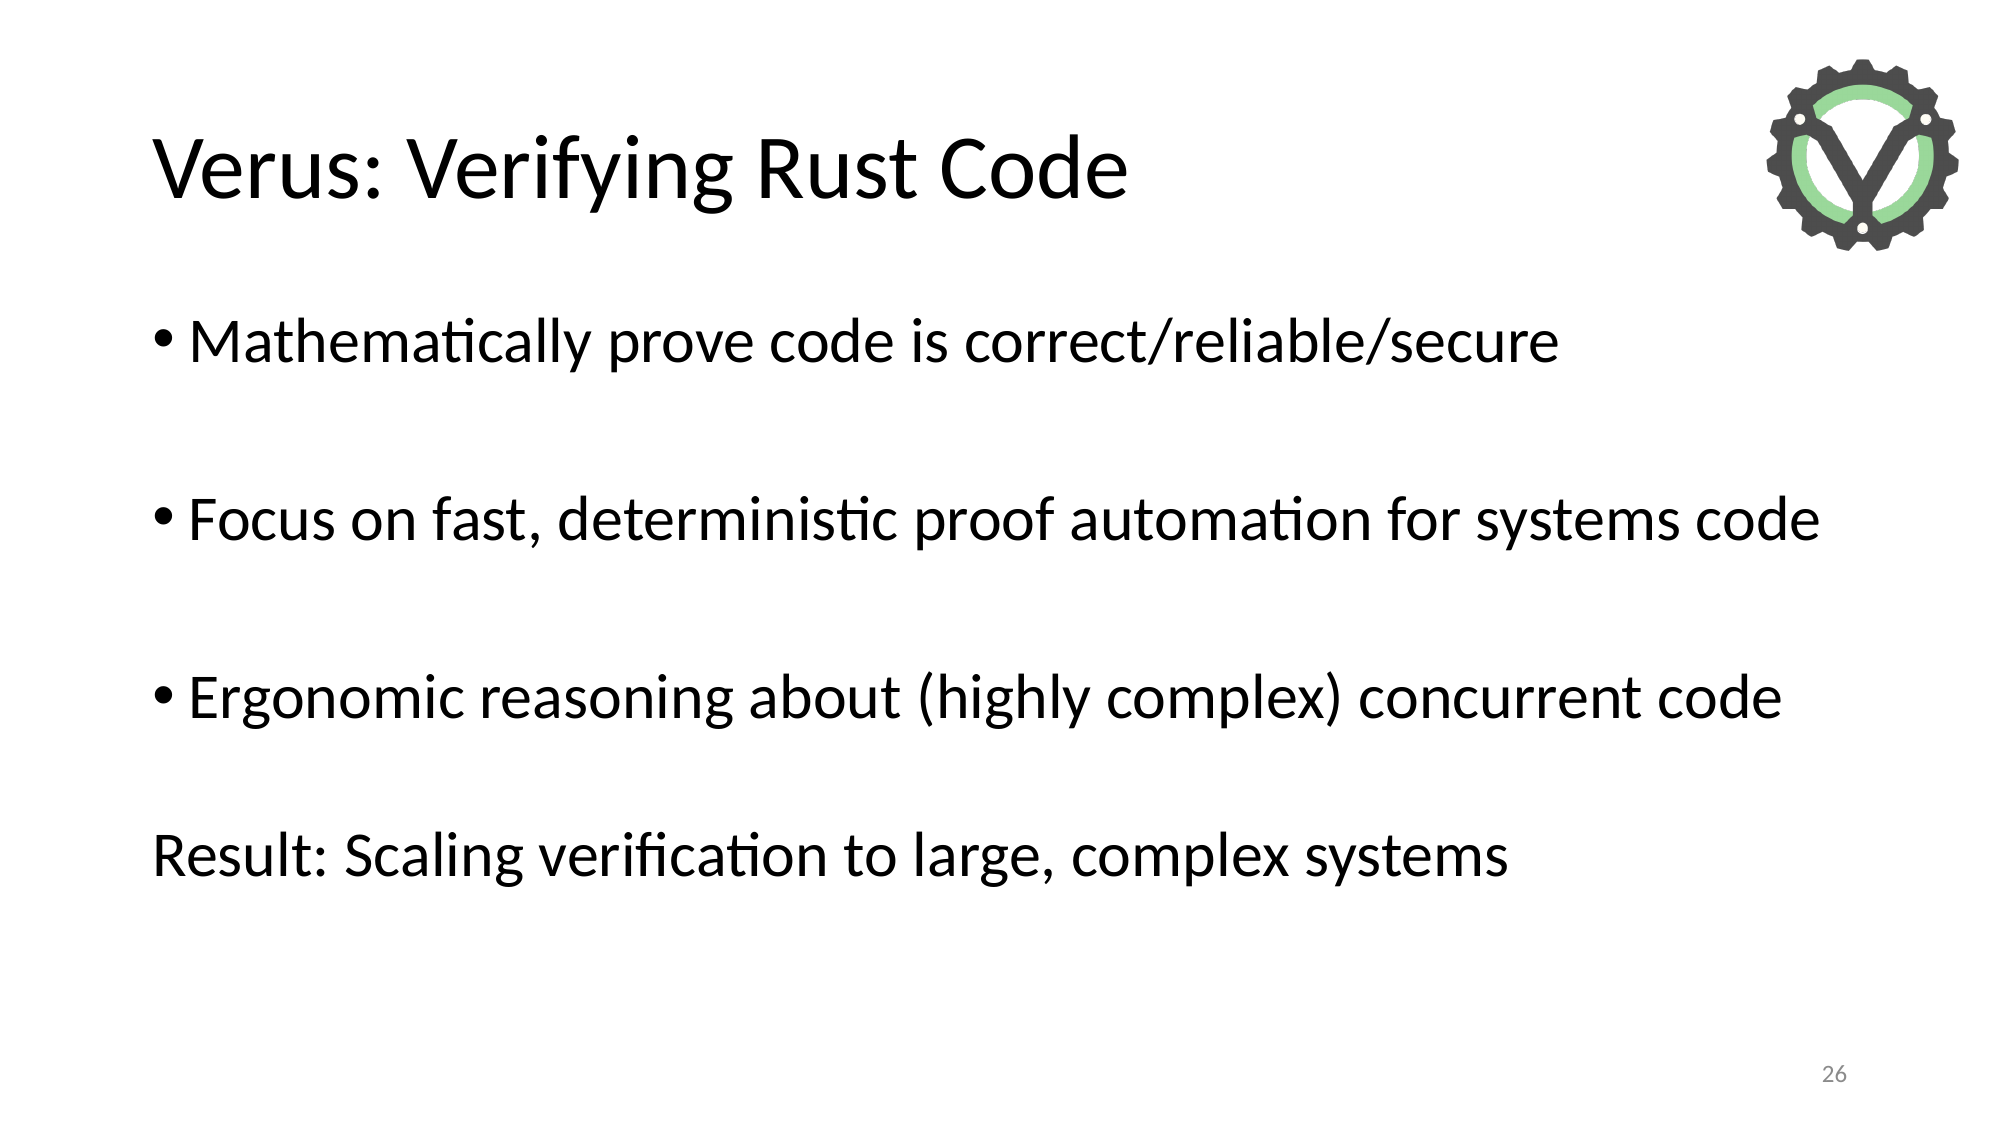

# Verus: Verifying Rust Code
Mathematically prove code is correct/reliable/secure

Focus on fast, deterministic proof automation for systems code

Ergonomic reasoning about (highly complex) concurrent code
Result: Scaling verification to large, complex systems
26